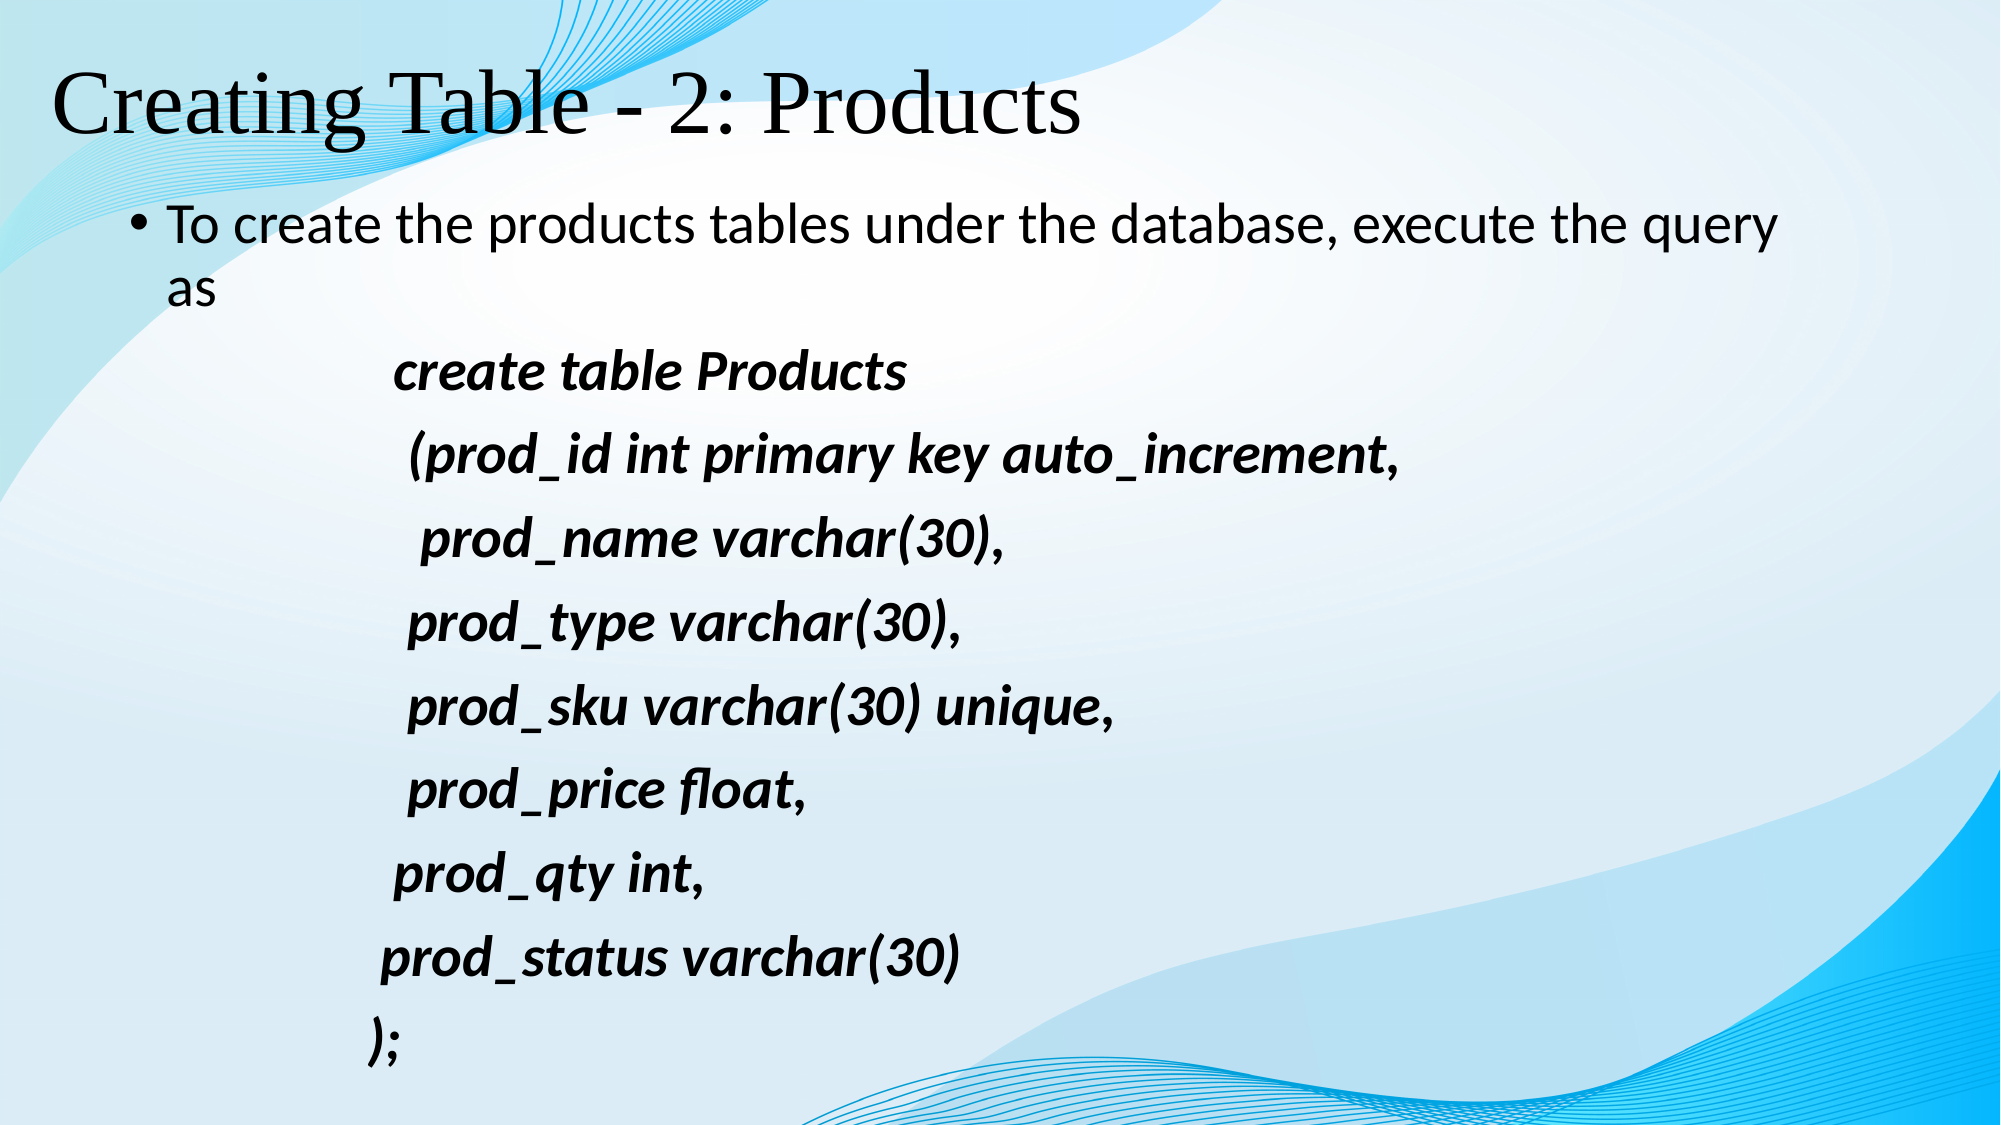

# Creating Table - 2: Products
To create the products tables under the database, execute the query as
                    create table Products
                     (prod_id int primary key auto_increment,
                      prod_name varchar(30),
                     prod_type varchar(30),
                     prod_sku varchar(30) unique,
                     prod_price float,
                    prod_qty int,
                   prod_status varchar(30)
                  );